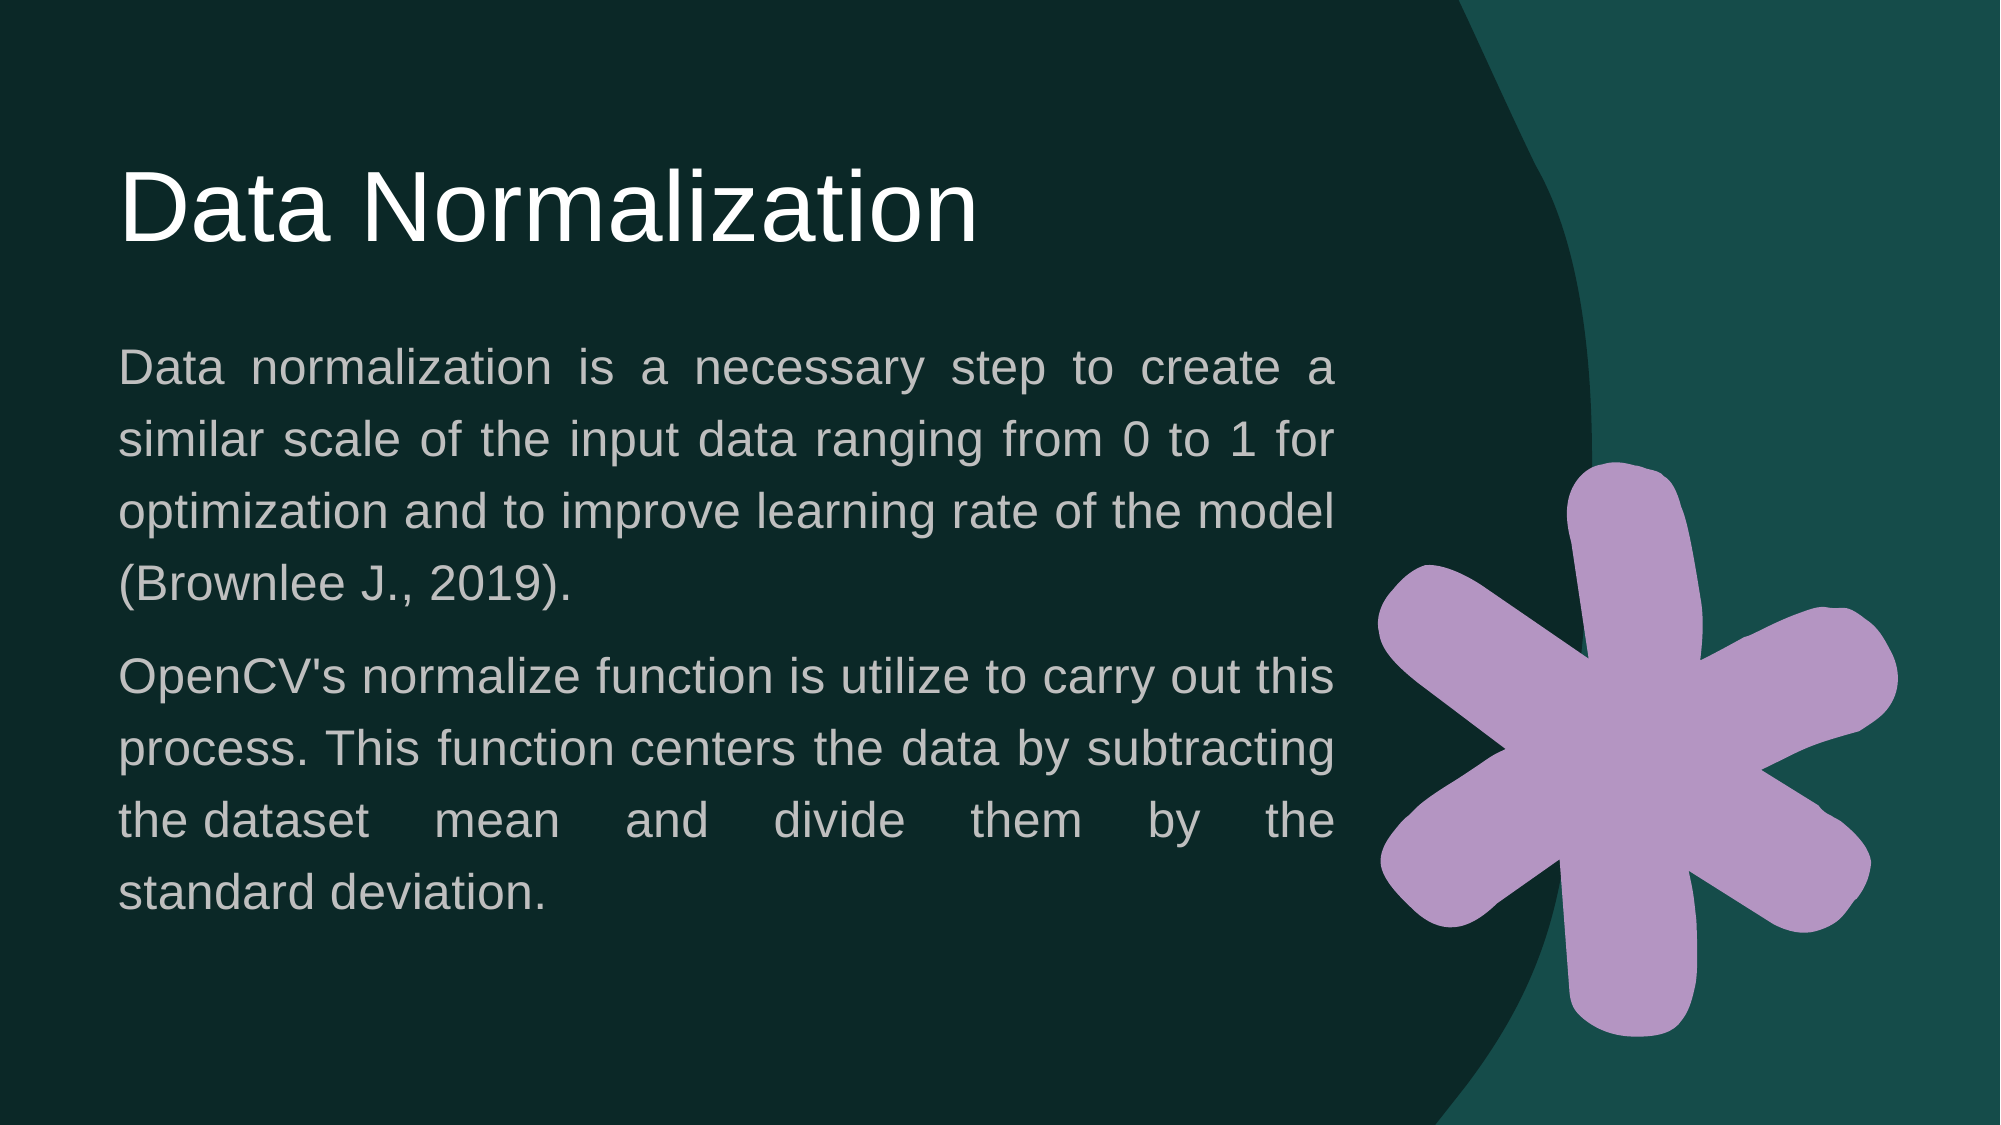

# Data Normalization
Data normalization is a necessary step to create a similar scale of the input data ranging from 0 to 1 for optimization and to improve learning rate of the model (Brownlee J., 2019).
OpenCV's normalize function is utilize to carry out this process. This function centers the data by subtracting the dataset mean and divide them by the standard deviation.